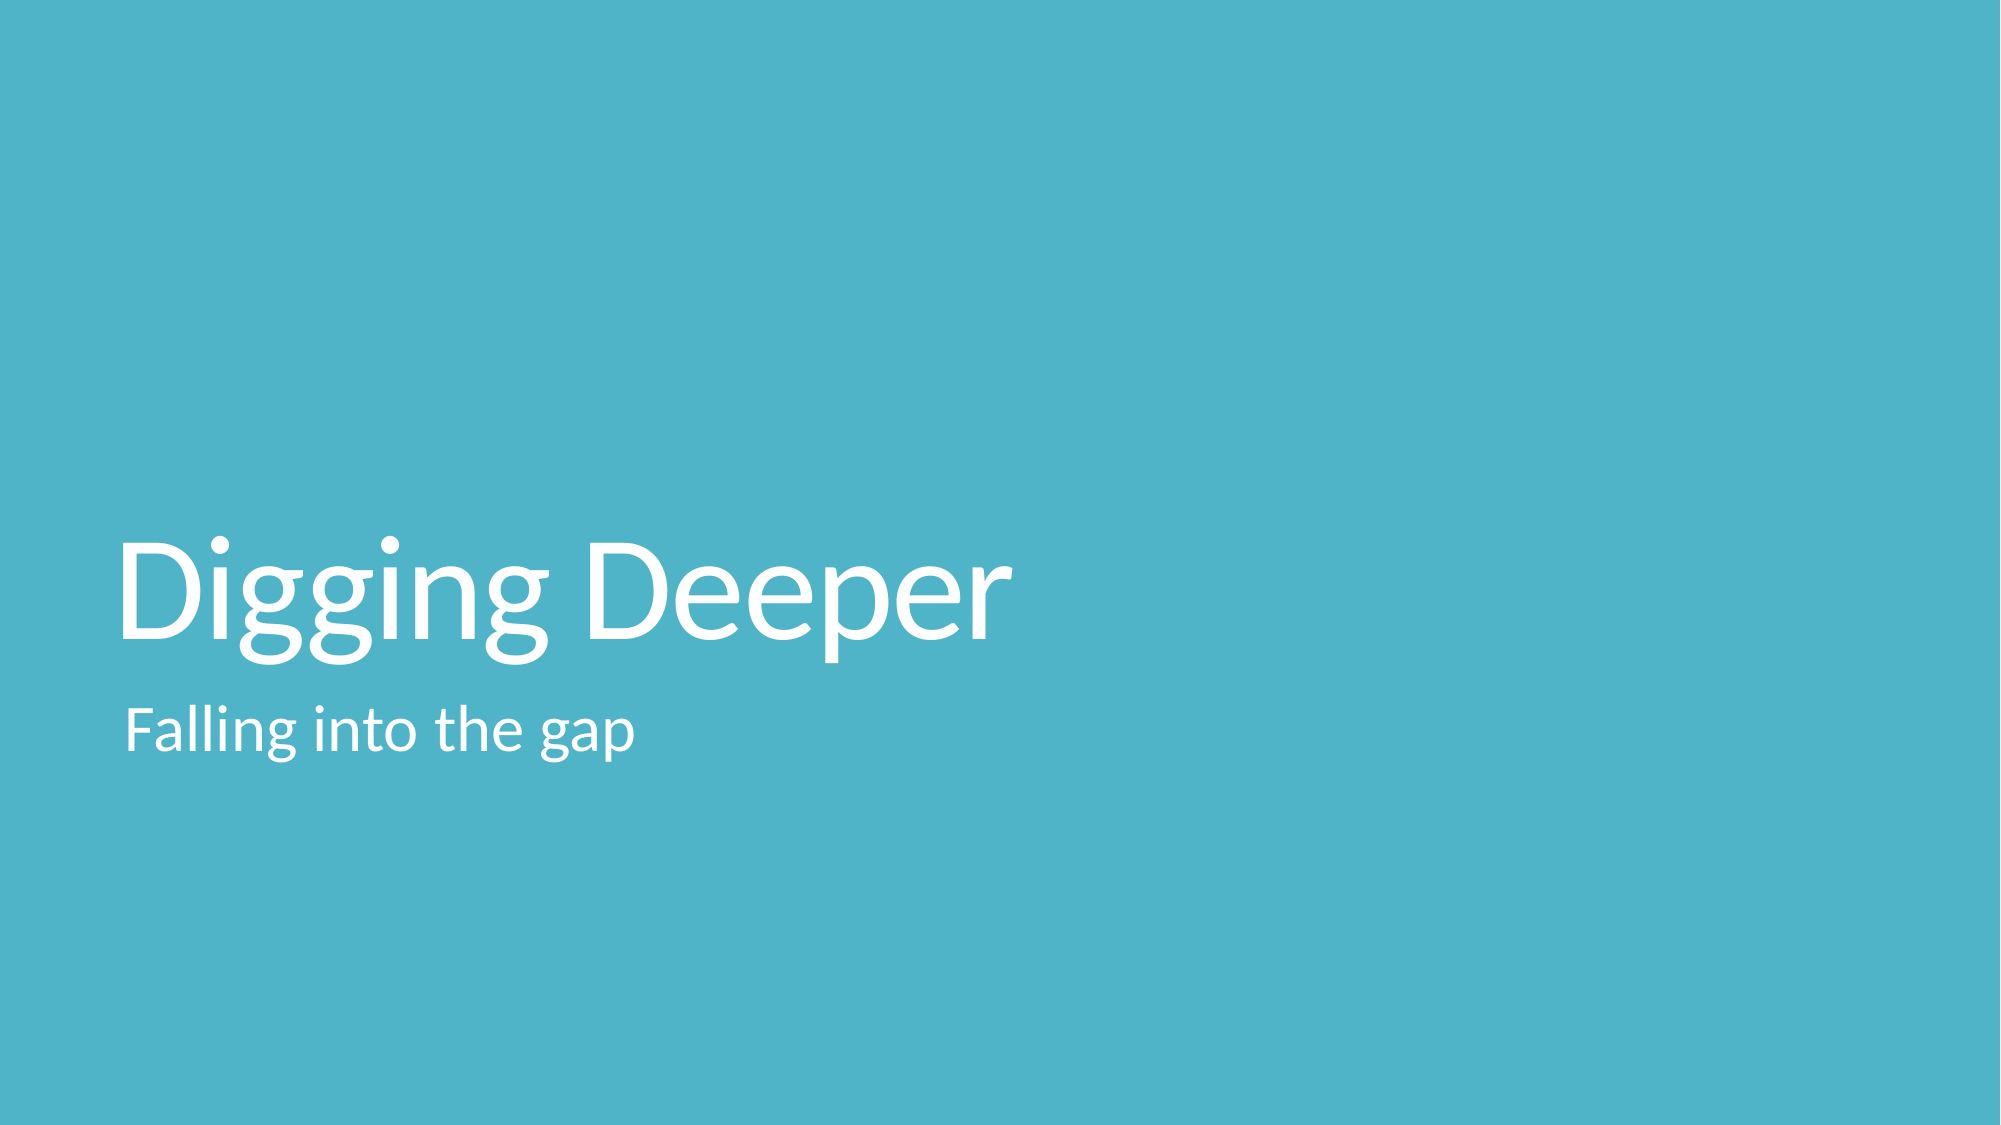

# Digging Deeper
Falling into the gap